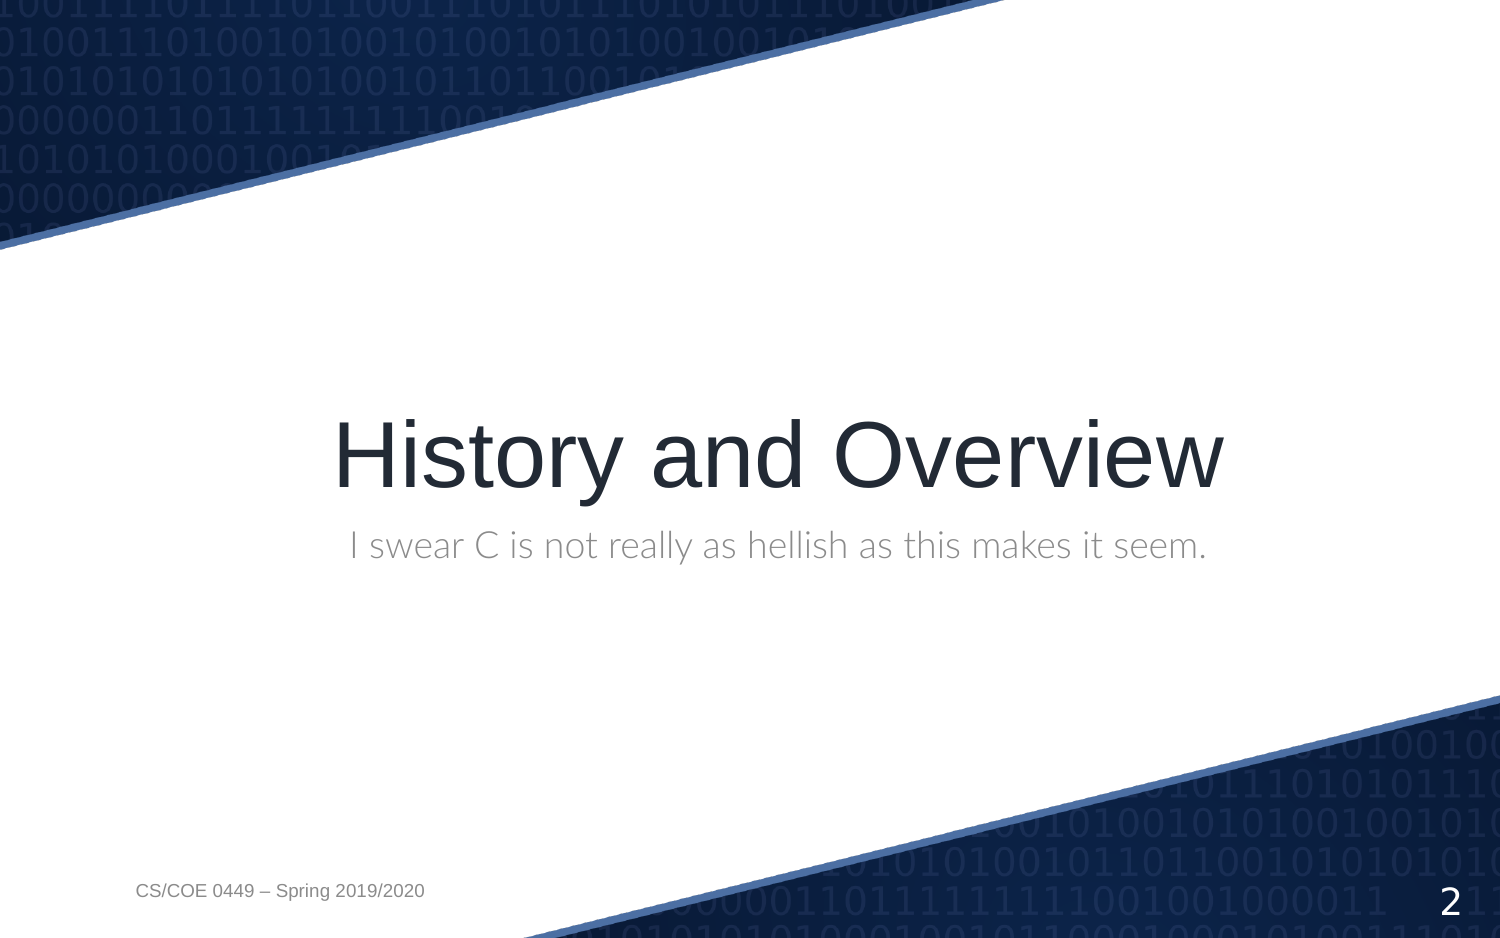

# History and Overview
I swear C is not really as hellish as this makes it seem.
CS/COE 0449 – Spring 2019/2020
2